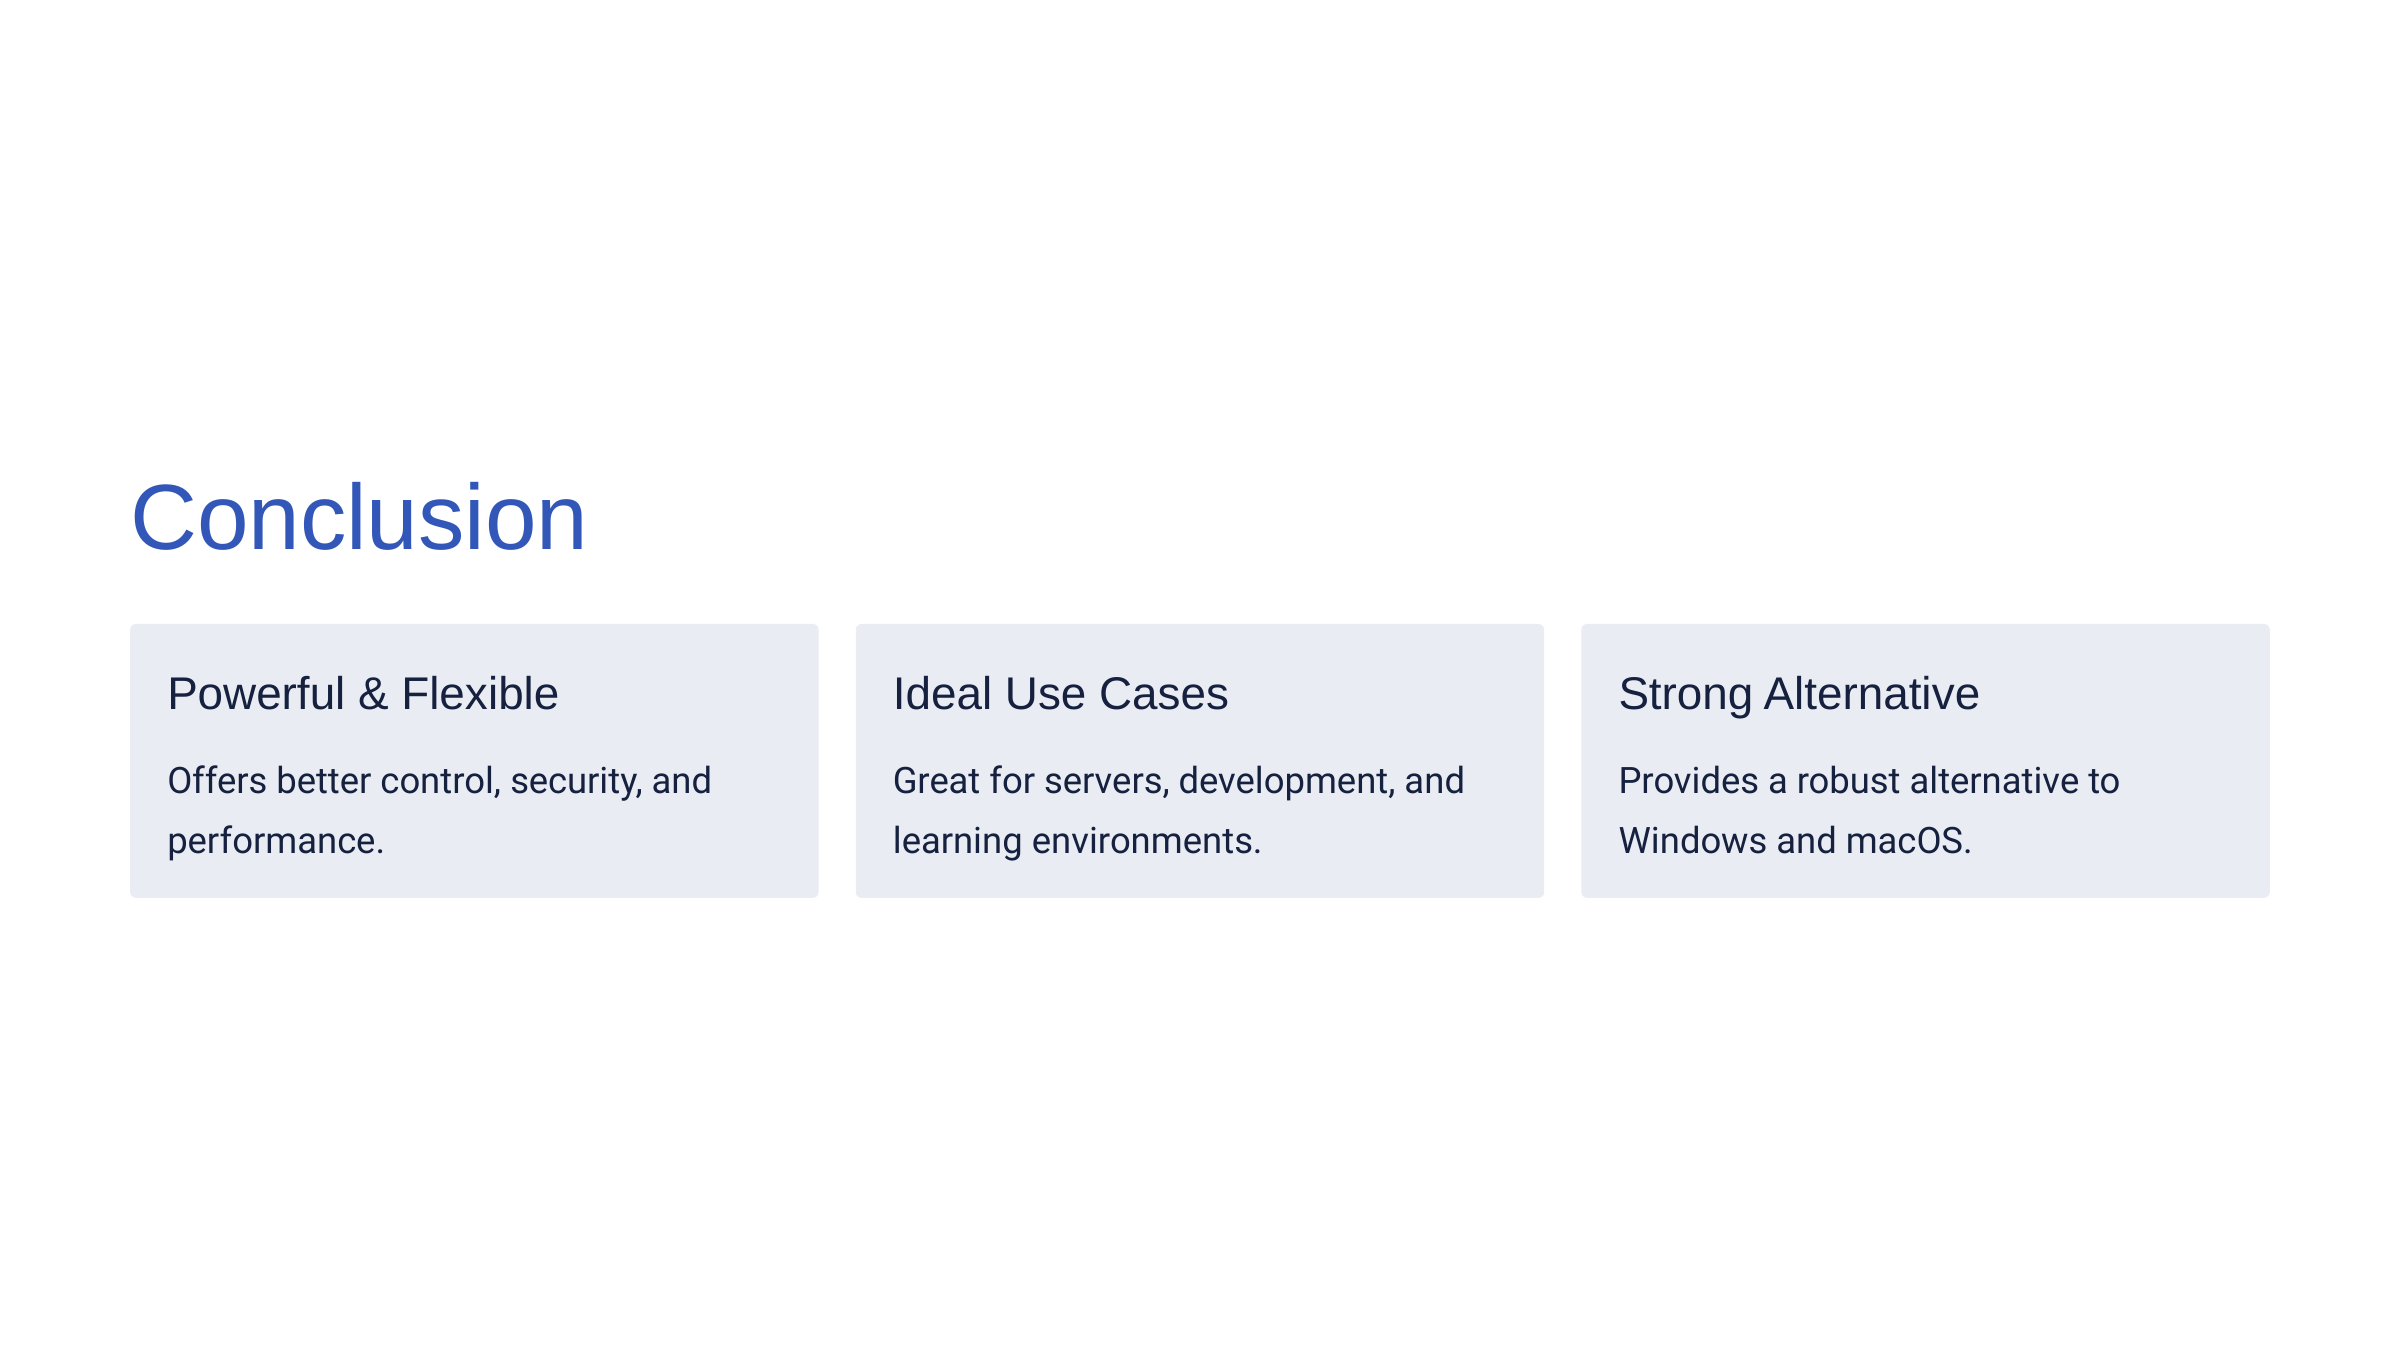

Conclusion

Powerful & Flexible
Ideal Use Cases
Strong Alternative
Offers better control, security, and performance.
Great for servers, development, and learning environments.
Provides a robust alternative to Windows and macOS.